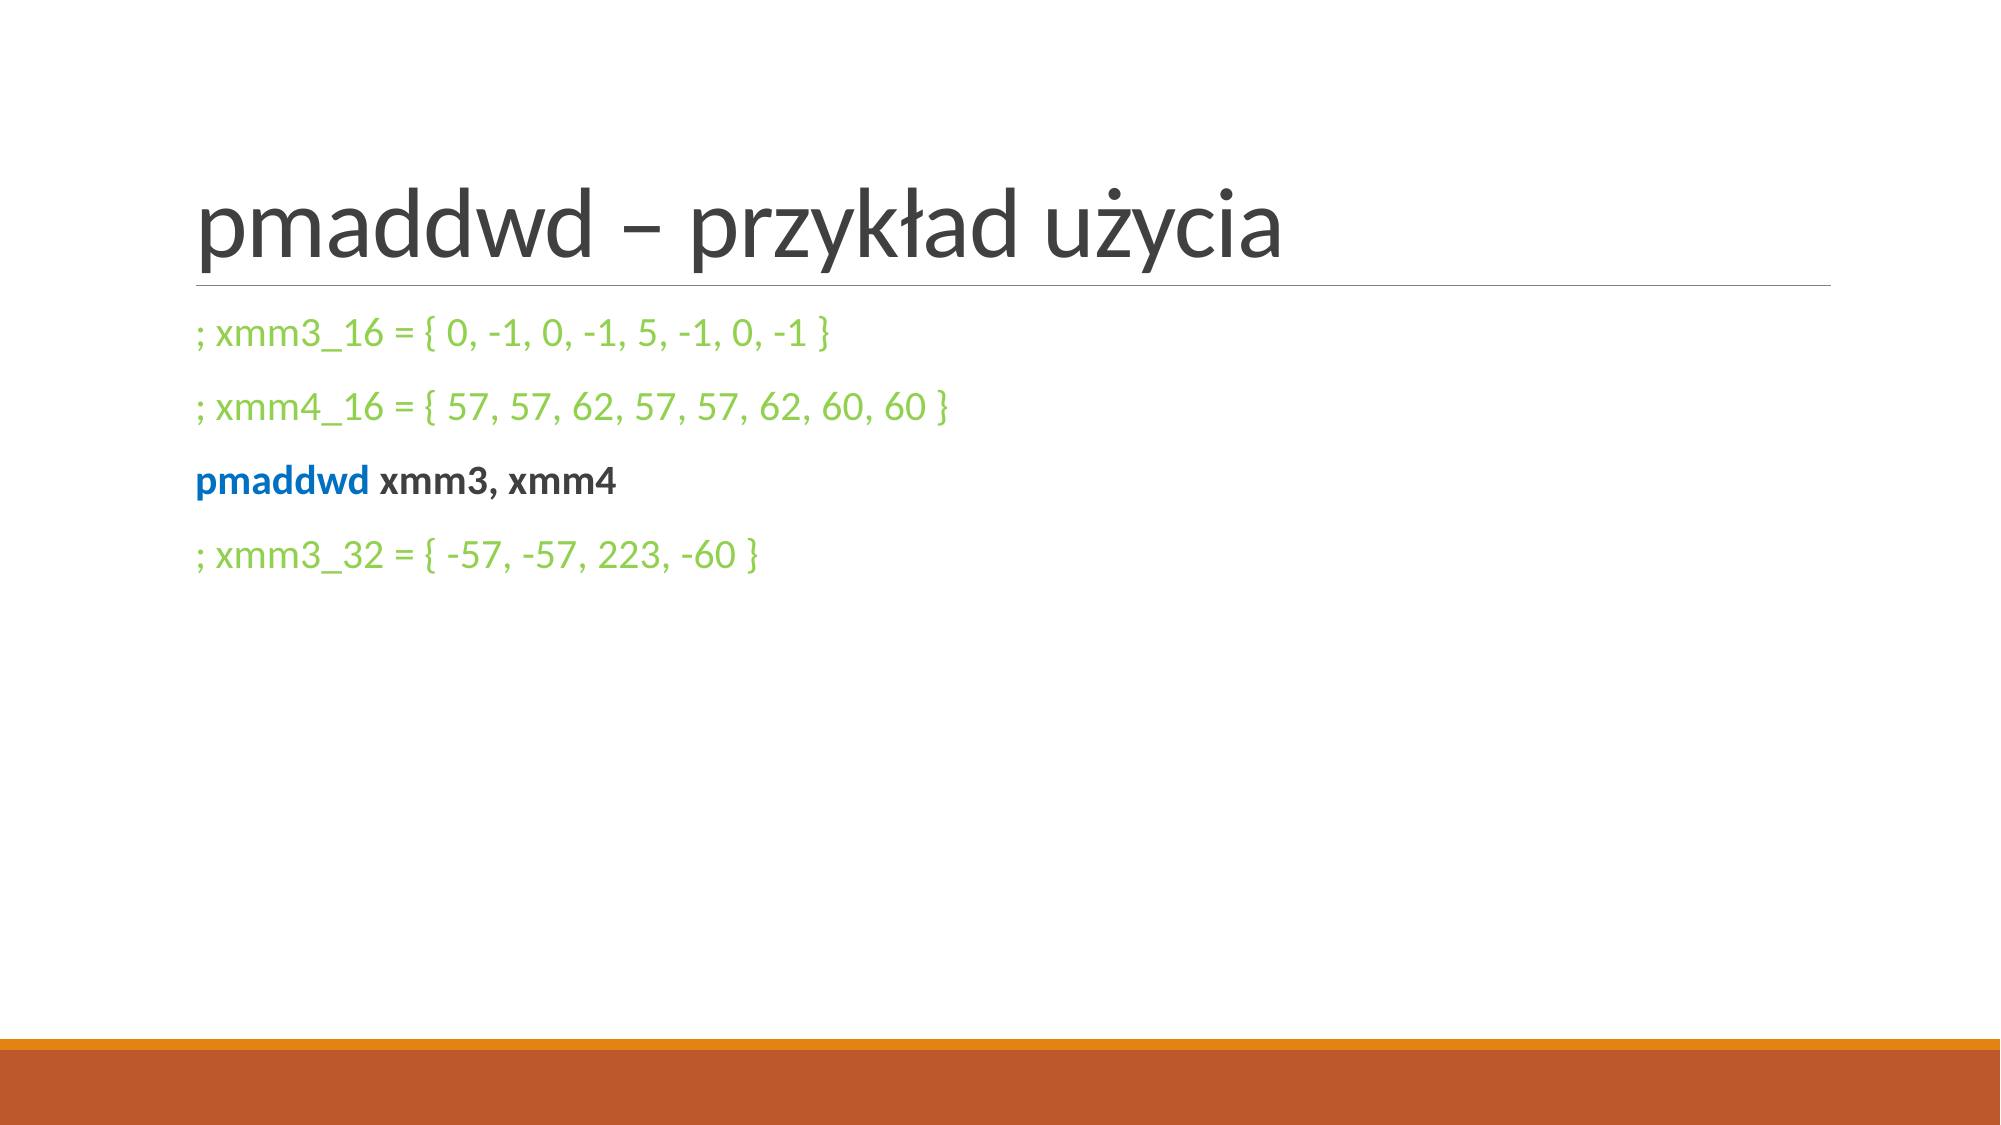

# pmaddwd – przykład użycia
; xmm3_16 = { 0, -1, 0, -1, 5, -1, 0, -1 }
; xmm4_16 = { 57, 57, 62, 57, 57, 62, 60, 60 }
pmaddwd xmm3, xmm4
; xmm3_32 = { -57, -57, 223, -60 }